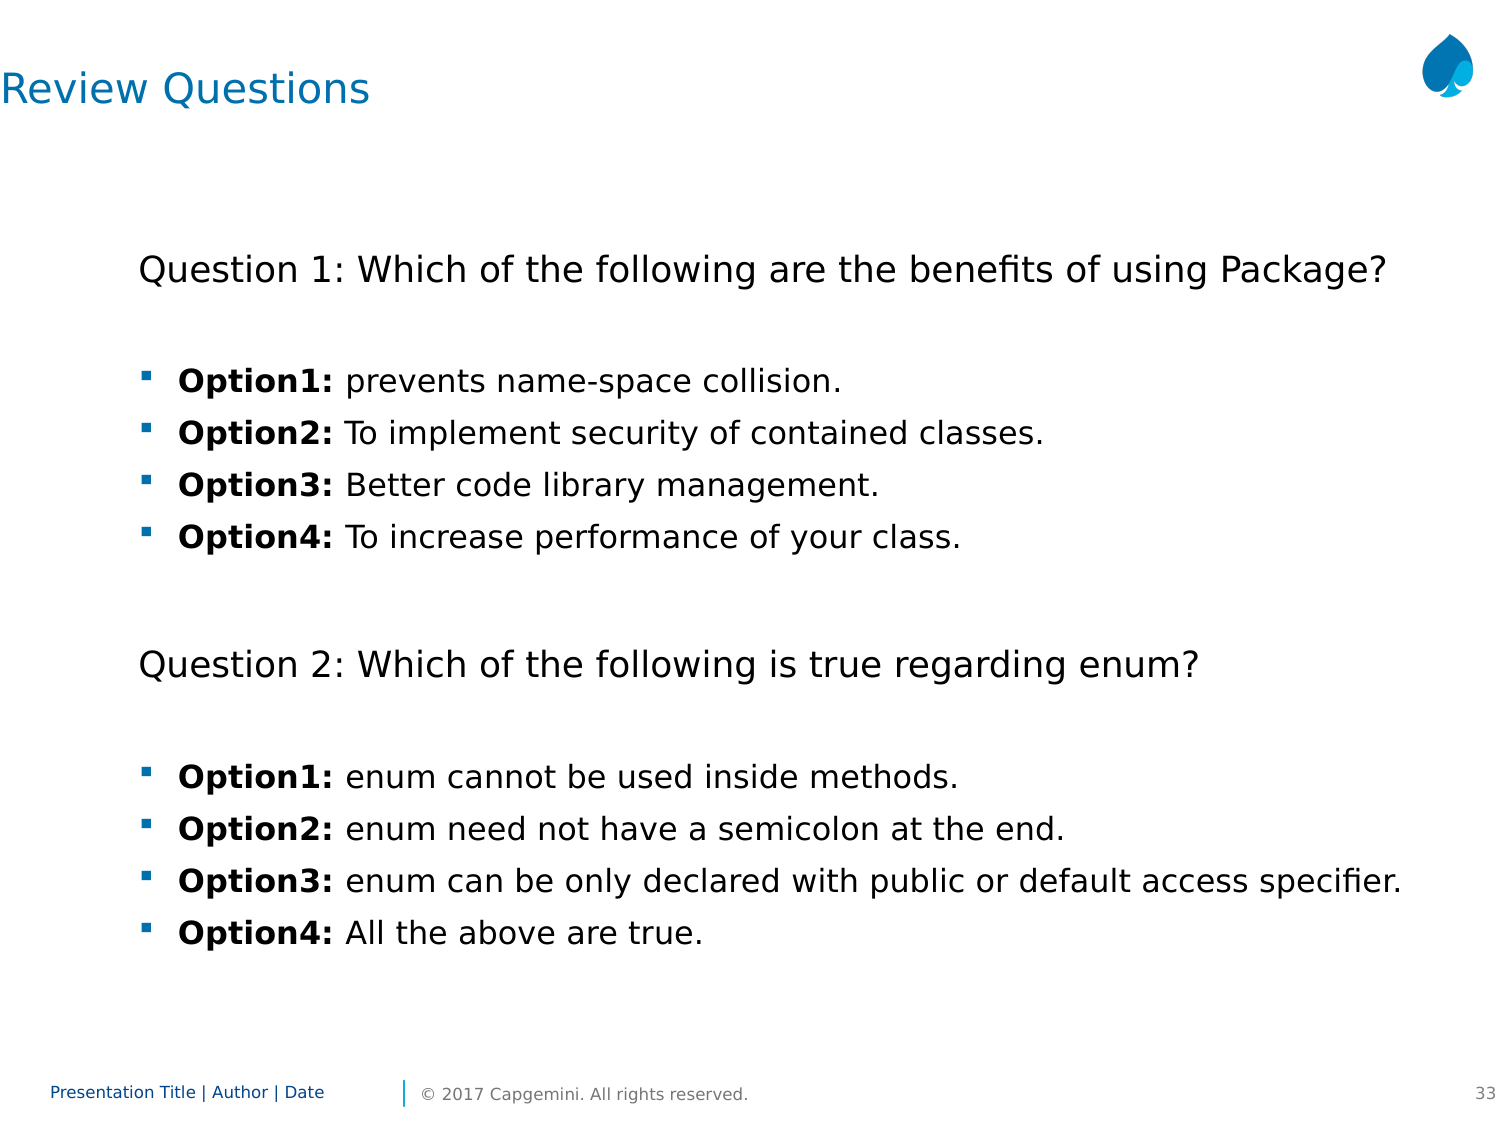

Review Questions
Question 1: Which of the following are the benefits of using Package?

Option1: prevents name-space collision.
Option2: To implement security of contained classes.
Option3: Better code library management.
Option4: To increase performance of your class.

Question 2: Which of the following is true regarding enum?

Option1: enum cannot be used inside methods.
Option2: enum need not have a semicolon at the end.
Option3: enum can be only declared with public or default access specifier.
Option4: All the above are true.